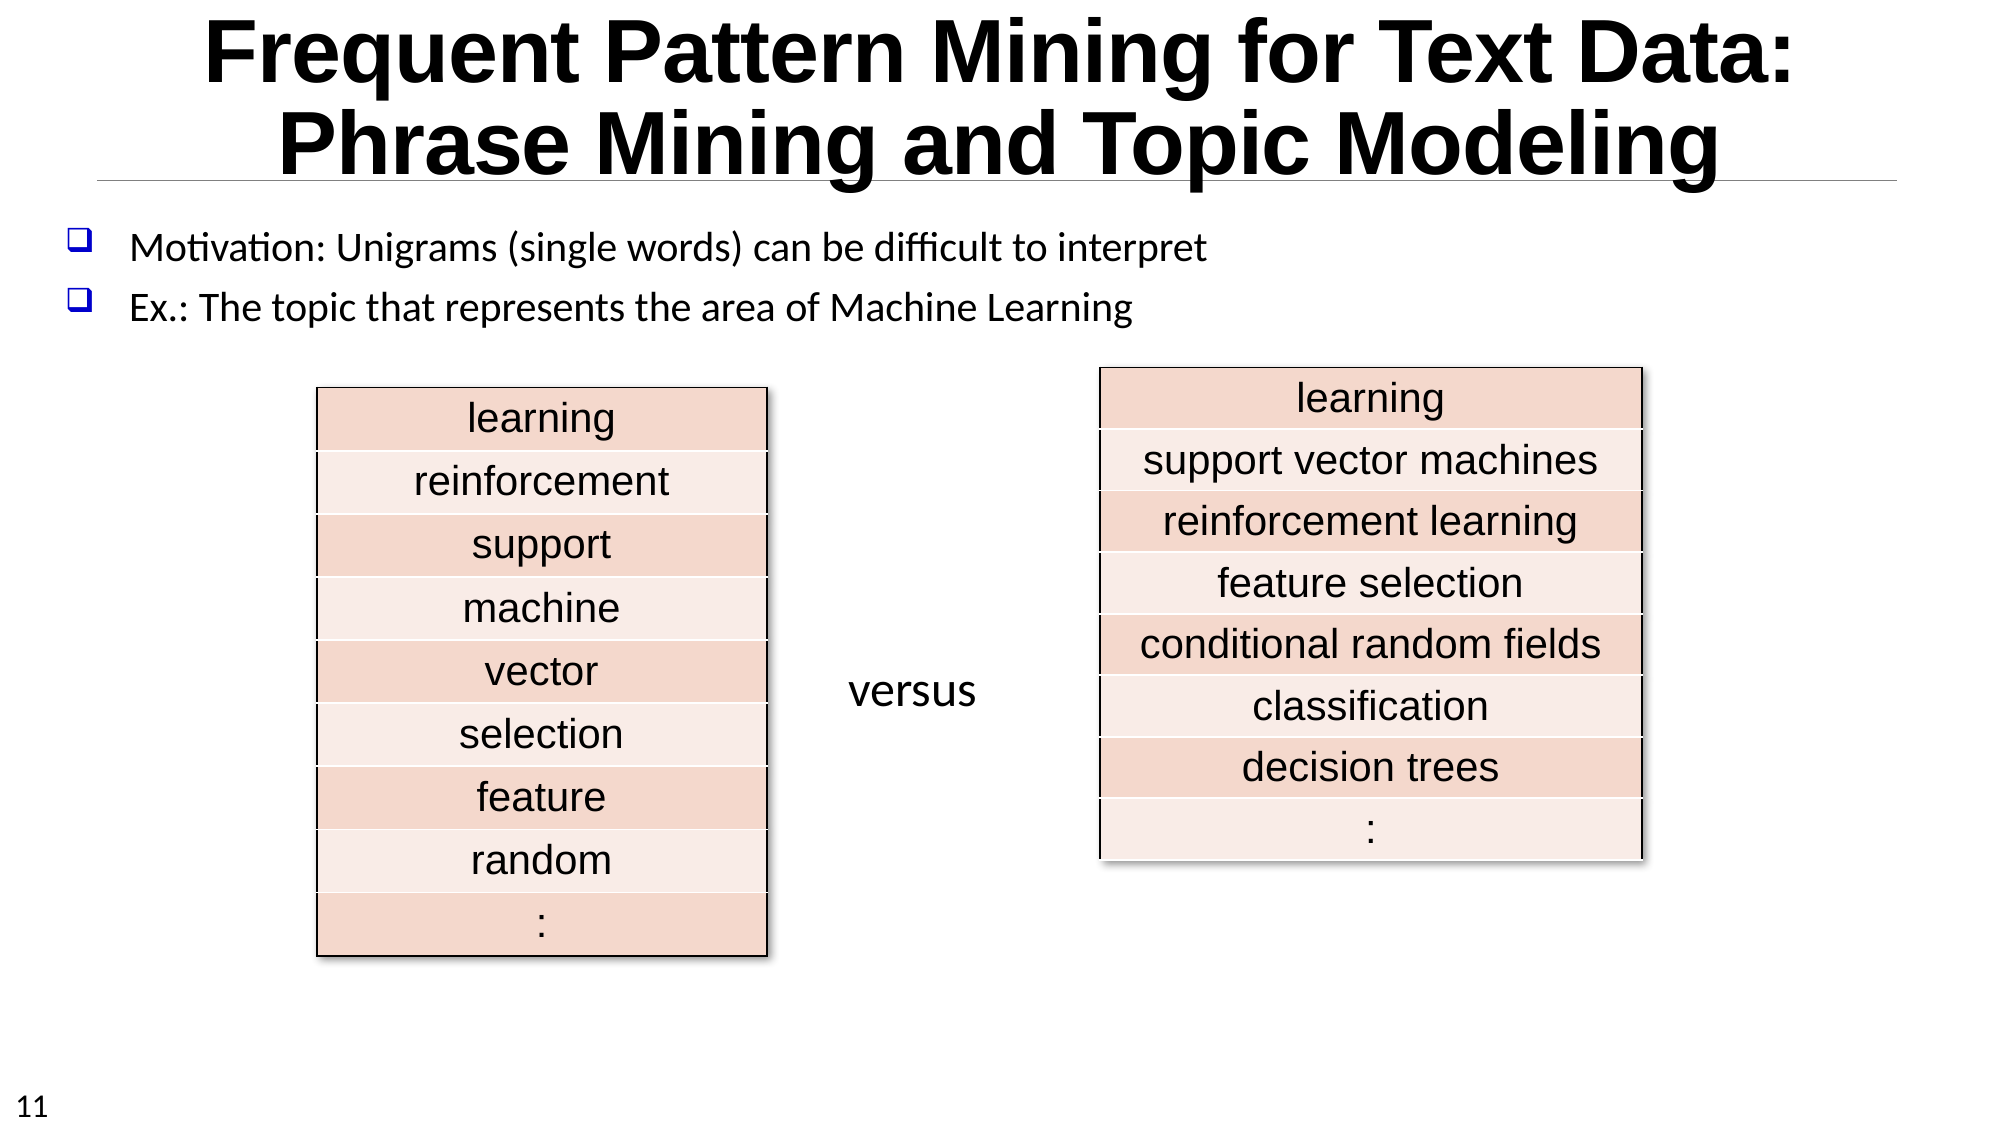

# Frequent Pattern Mining for Text Data: Phrase Mining and Topic Modeling
Motivation: Unigrams (single words) can be difficult to interpret
Ex.: The topic that represents the area of Machine Learning
| learning |
| --- |
| support vector machines |
| reinforcement learning |
| feature selection |
| conditional random fields |
| classification |
| decision trees |
| : |
| learning |
| --- |
| reinforcement |
| support |
| machine |
| vector |
| selection |
| feature |
| random |
| : |
versus